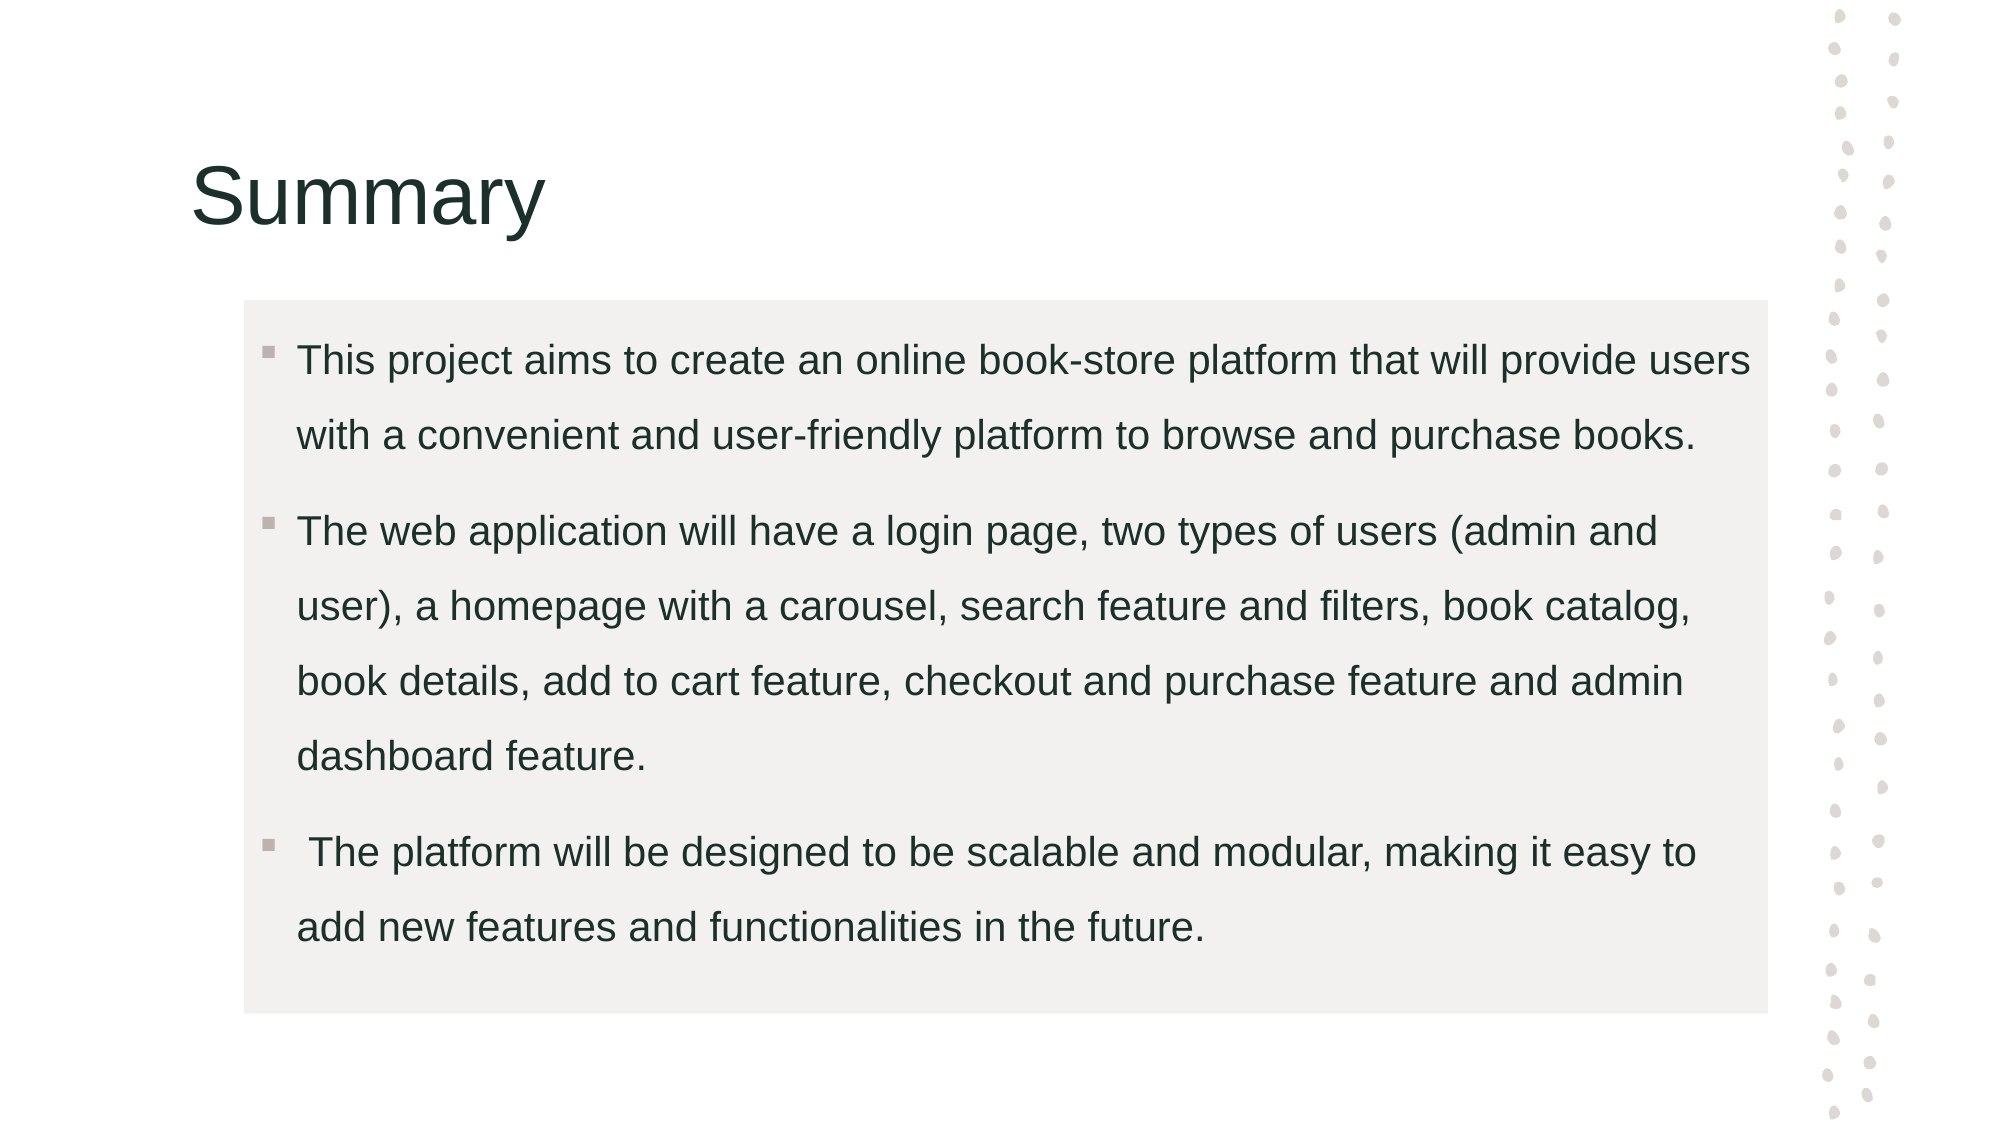

# Summary
This project aims to create an online book-store platform that will provide users with a convenient and user-friendly platform to browse and purchase books.
The web application will have a login page, two types of users (admin and user), a homepage with a carousel, search feature and filters, book catalog, book details, add to cart feature, checkout and purchase feature and admin dashboard feature.
 The platform will be designed to be scalable and modular, making it easy to add new features and functionalities in the future.